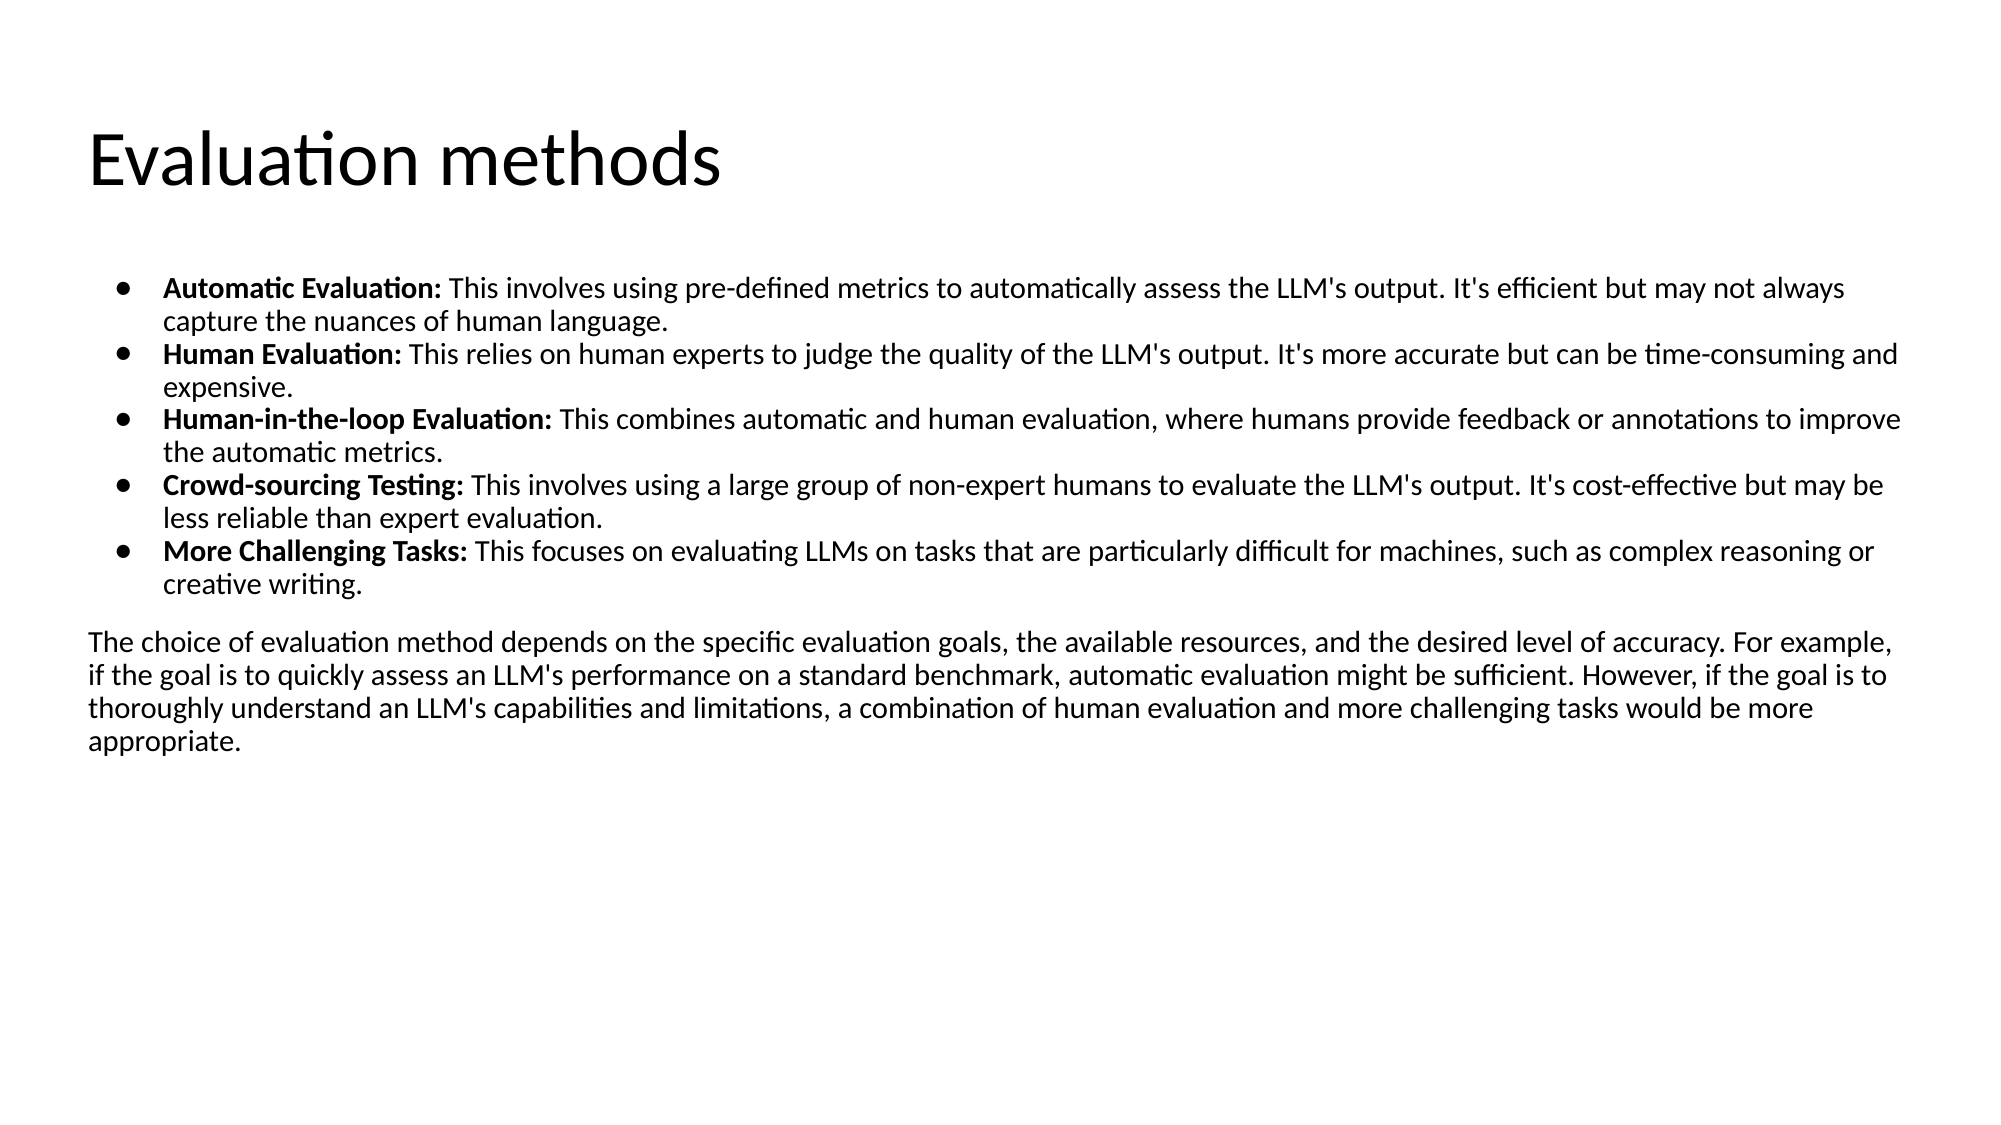

# Evaluation methods
Automatic Evaluation: This involves using pre-defined metrics to automatically assess the LLM's output. It's efficient but may not always capture the nuances of human language.
Human Evaluation: This relies on human experts to judge the quality of the LLM's output. It's more accurate but can be time-consuming and expensive.
Human-in-the-loop Evaluation: This combines automatic and human evaluation, where humans provide feedback or annotations to improve the automatic metrics.
Crowd-sourcing Testing: This involves using a large group of non-expert humans to evaluate the LLM's output. It's cost-effective but may be less reliable than expert evaluation.
More Challenging Tasks: This focuses on evaluating LLMs on tasks that are particularly difficult for machines, such as complex reasoning or creative writing.
The choice of evaluation method depends on the specific evaluation goals, the available resources, and the desired level of accuracy. For example, if the goal is to quickly assess an LLM's performance on a standard benchmark, automatic evaluation might be sufficient. However, if the goal is to thoroughly understand an LLM's capabilities and limitations, a combination of human evaluation and more challenging tasks would be more appropriate.